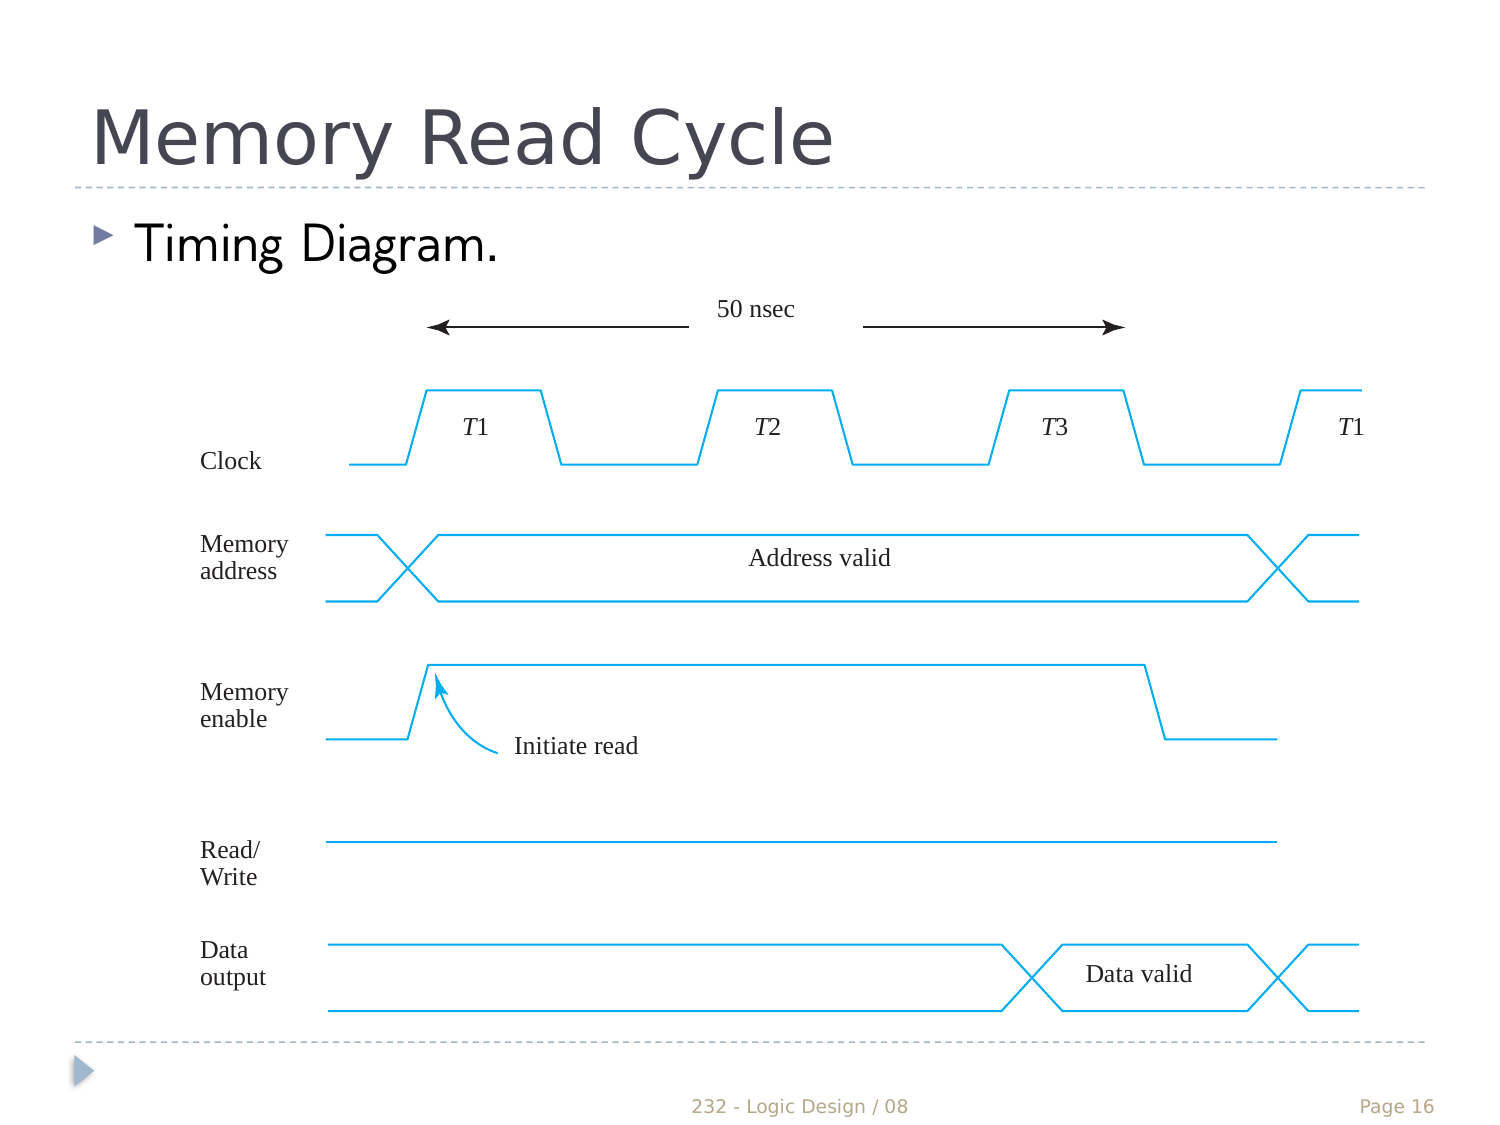

Timing Diagram.
Memory Read Cycle
50 nsec

T1
T2
T3
T1
Clock

Memory
address

Memory
enable

Read/
Write

Data
output
	Address valid

Initiate read

Data valid

232 - Logic Design / 08
Page 16